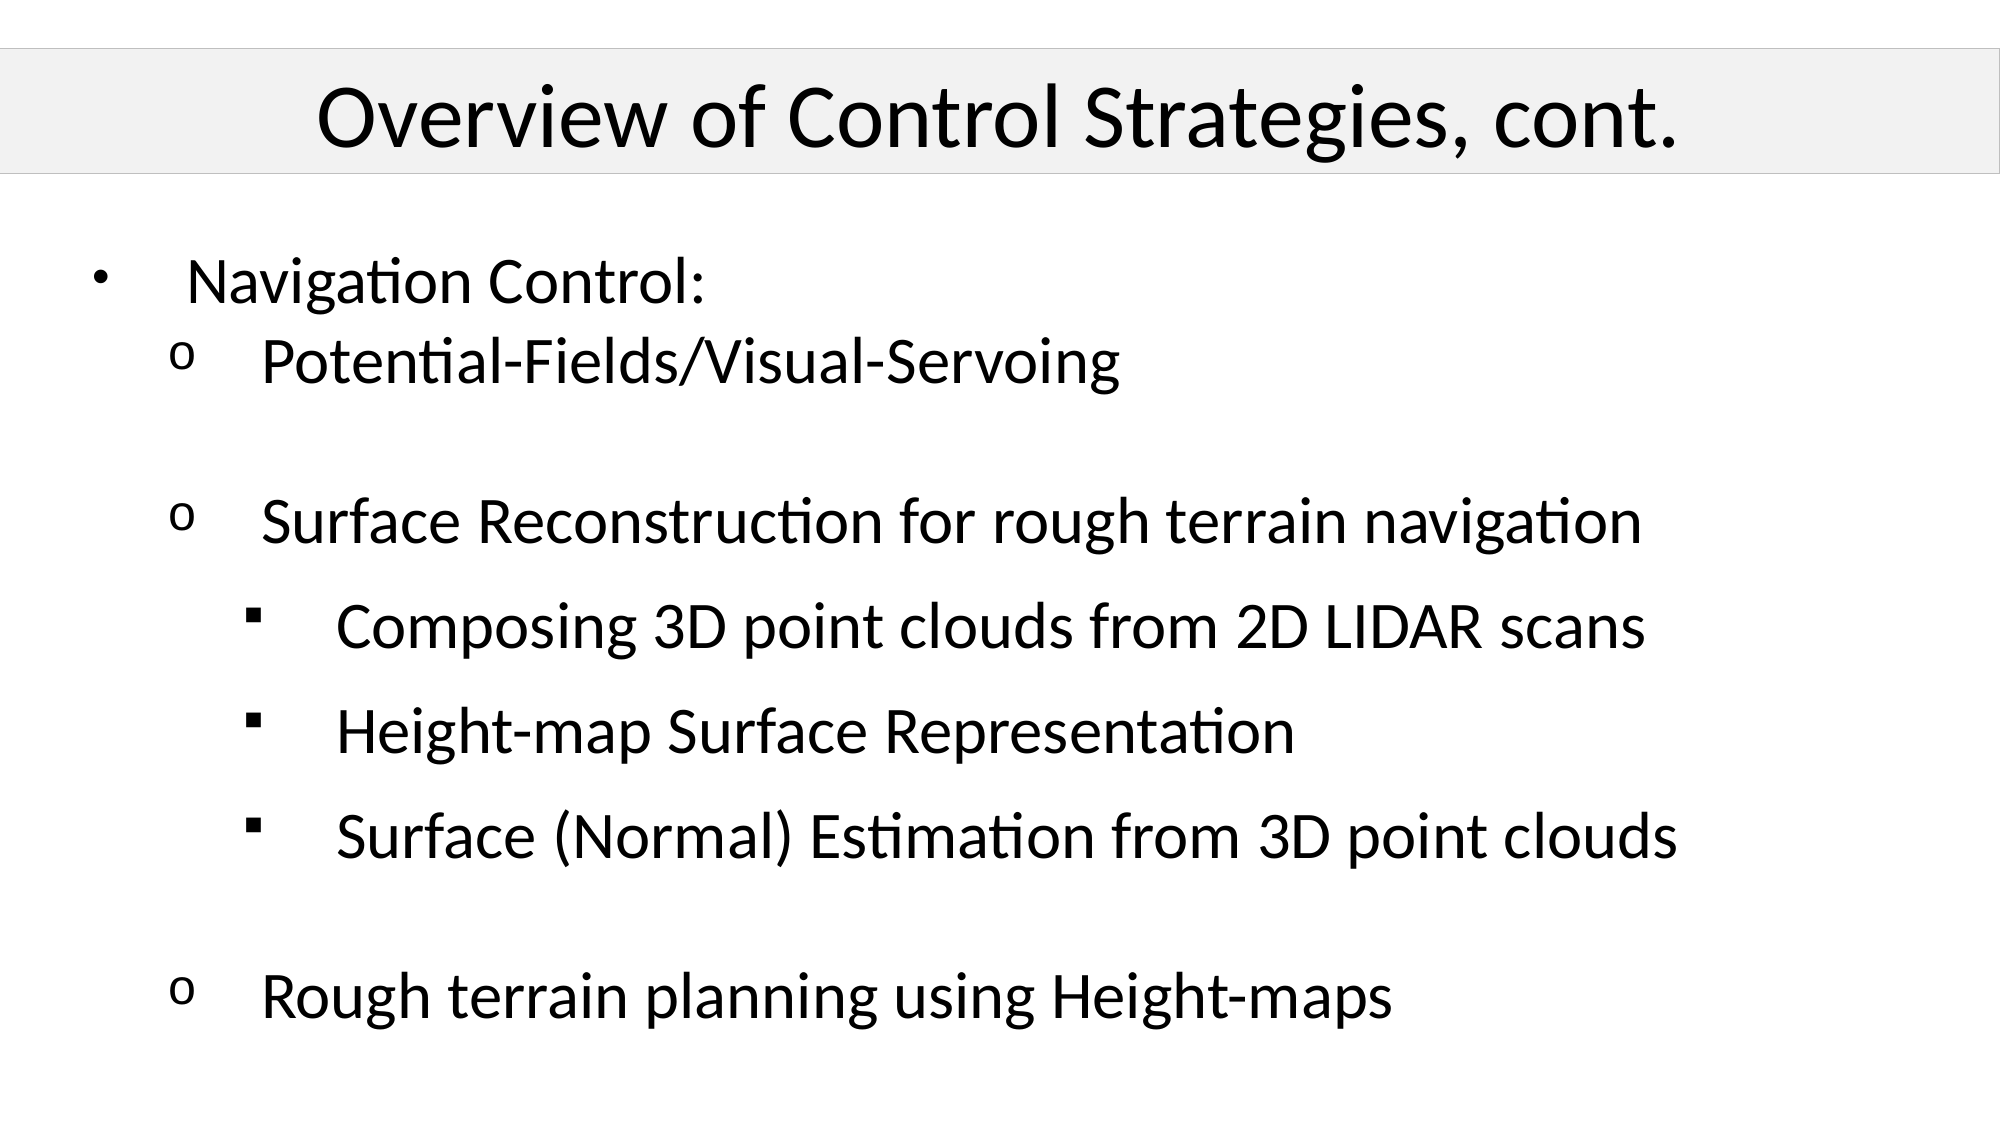

Overview of Control Strategies, cont.
Navigation Control:
Potential-Fields/Visual-Servoing

Surface Reconstruction for rough terrain navigation
Composing 3D point clouds from 2D LIDAR scans
Height-map Surface Representation
Surface (Normal) Estimation from 3D point clouds

Rough terrain planning using Height-maps